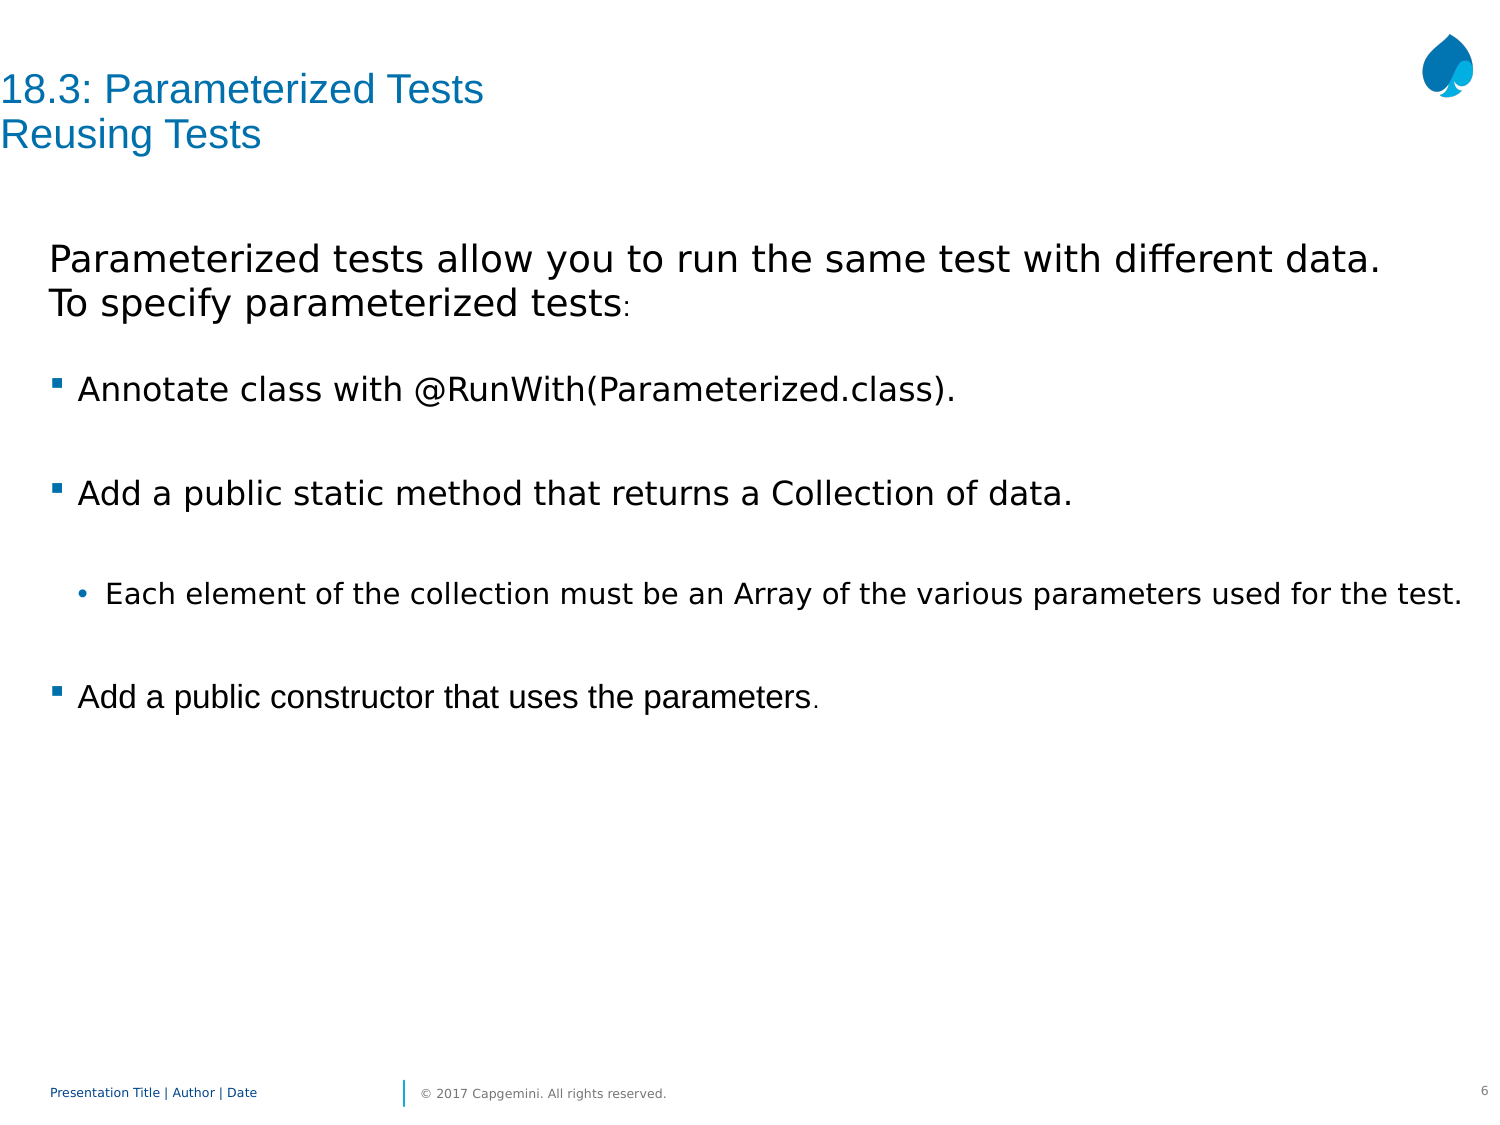

18.3: Parameterized Tests
Reusing Tests
Parameterized tests allow you to run the same test with different data.
To specify parameterized tests:

Annotate class with @RunWith(Parameterized.class).

Add a public static method that returns a Collection of data.

Each element of the collection must be an Array of the various parameters used for the test.

Add a public constructor that uses the parameters.